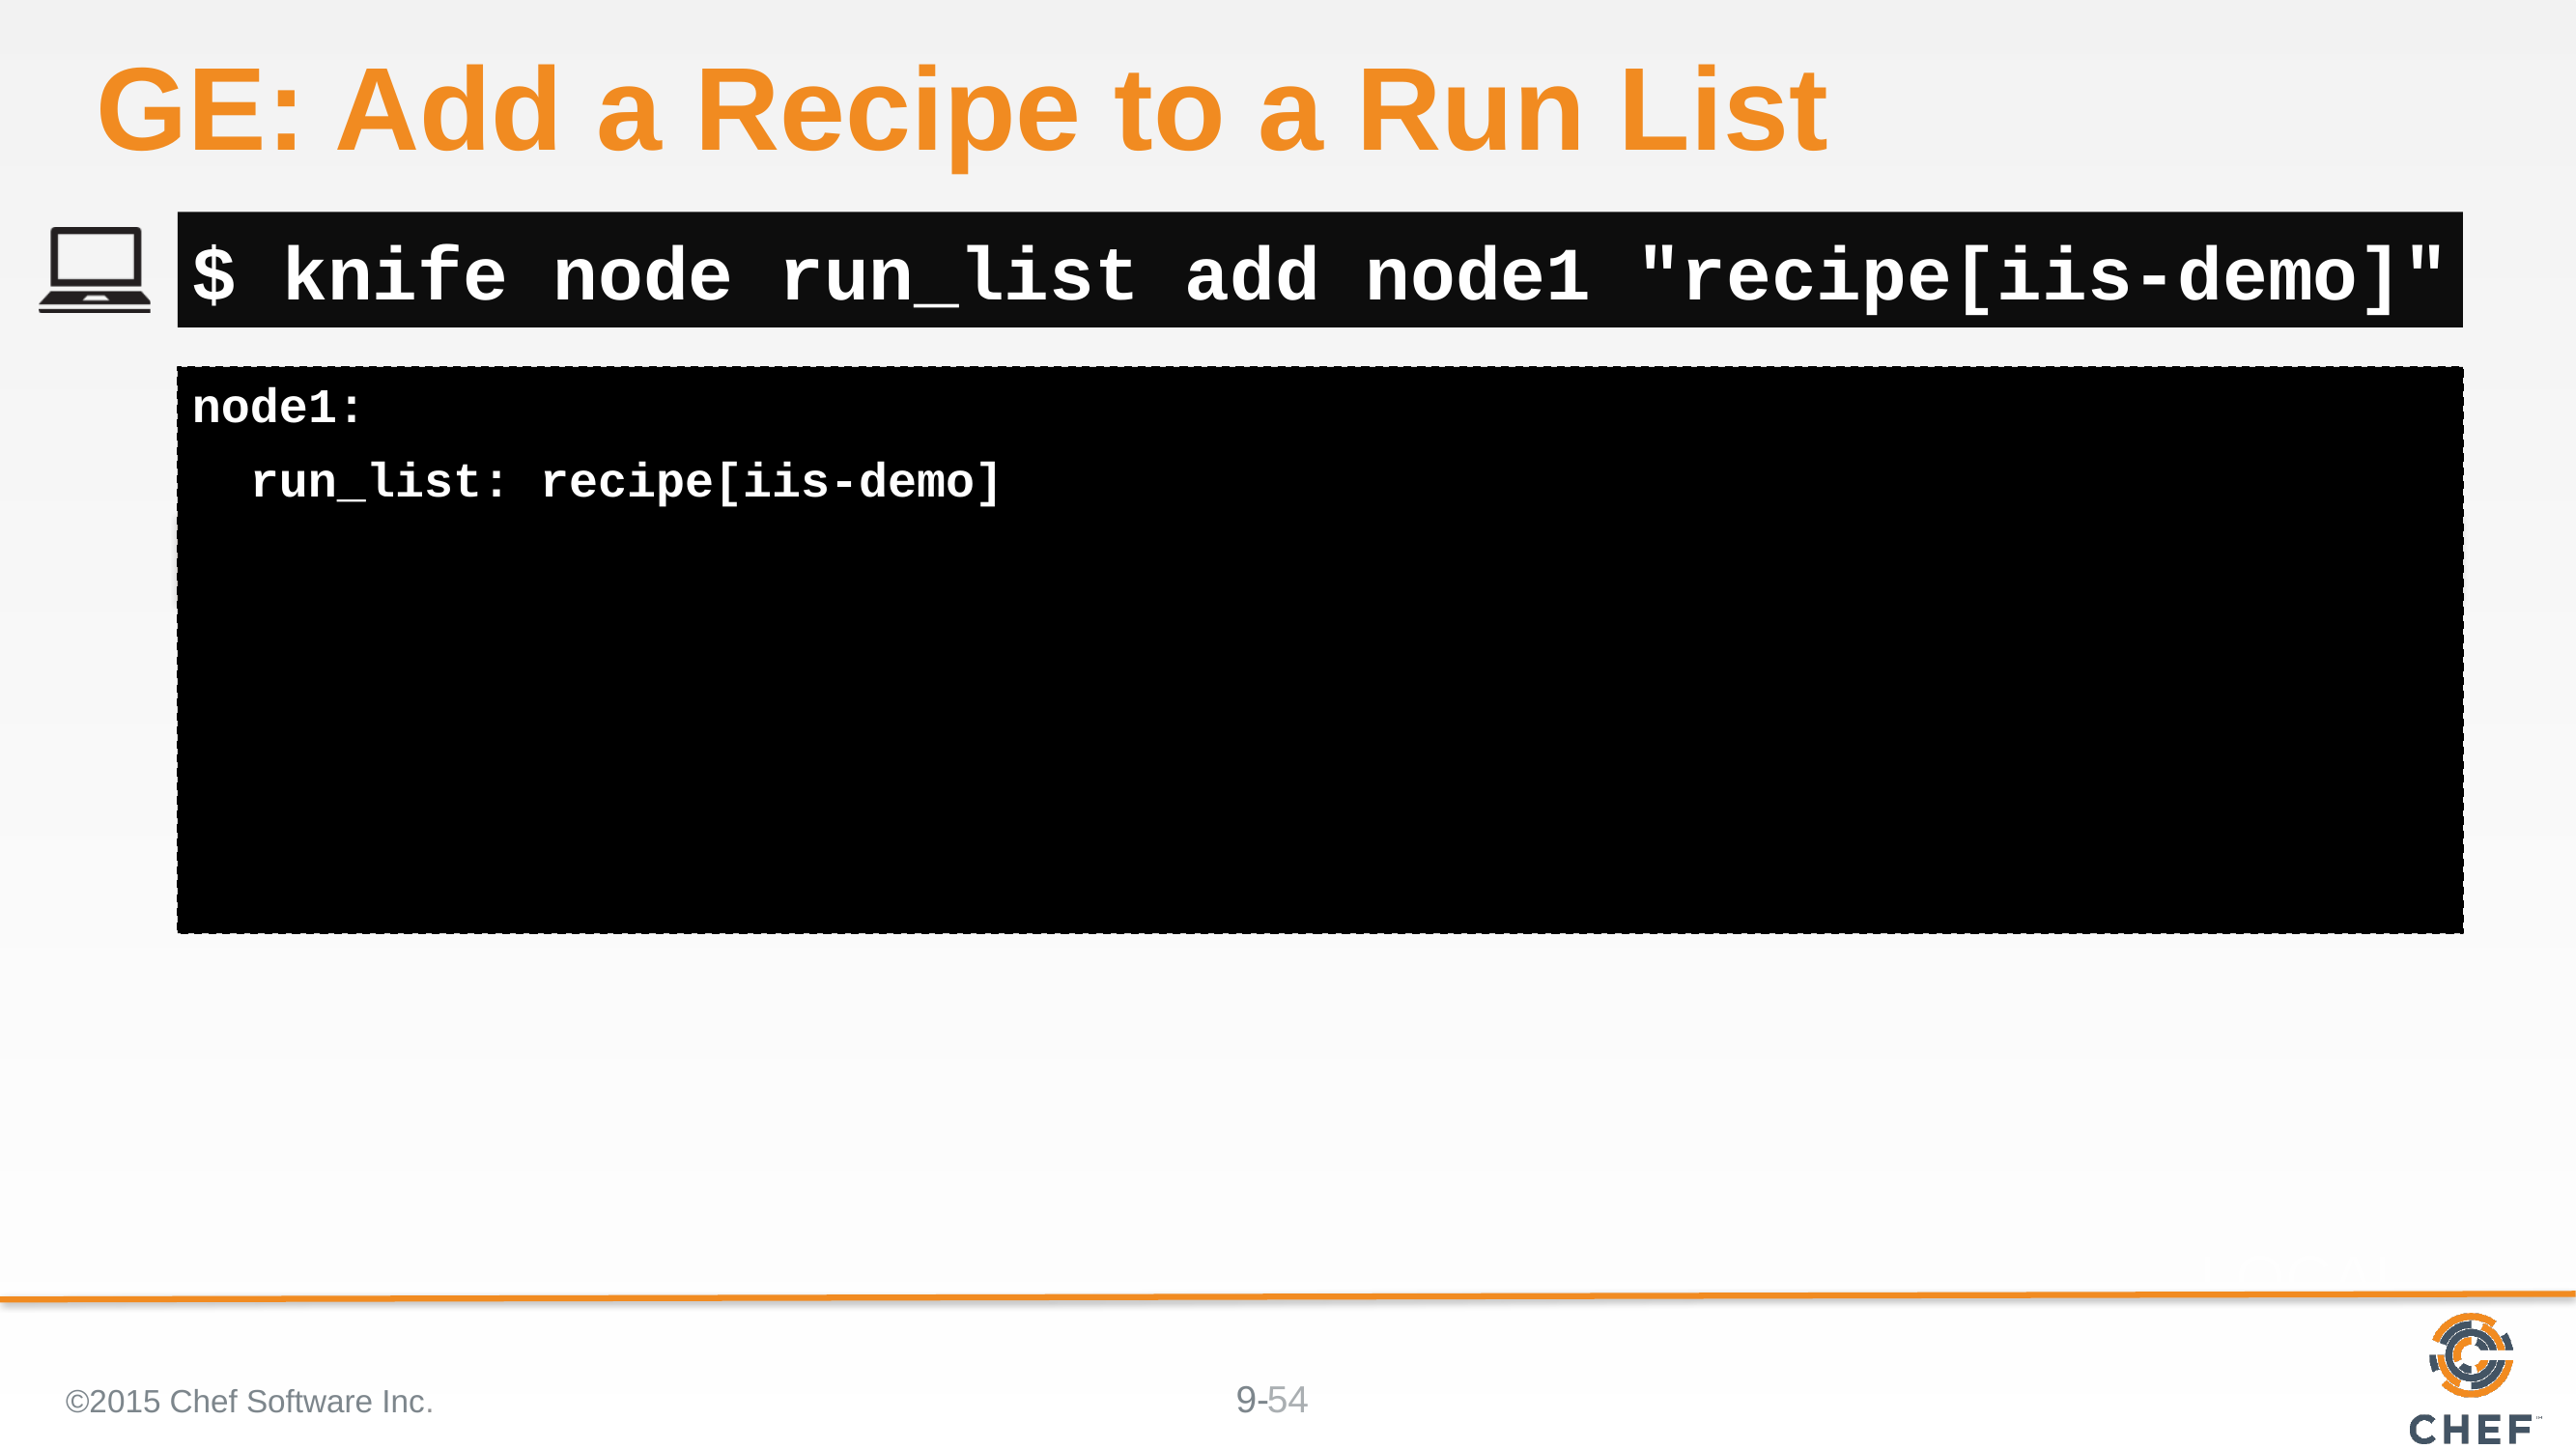

# GE: Add a Recipe to a Run List
$ knife node run_list add node1 "recipe[iis-demo]"
node1:
  run_list: recipe[iis-demo]
©2015 Chef Software Inc.
54